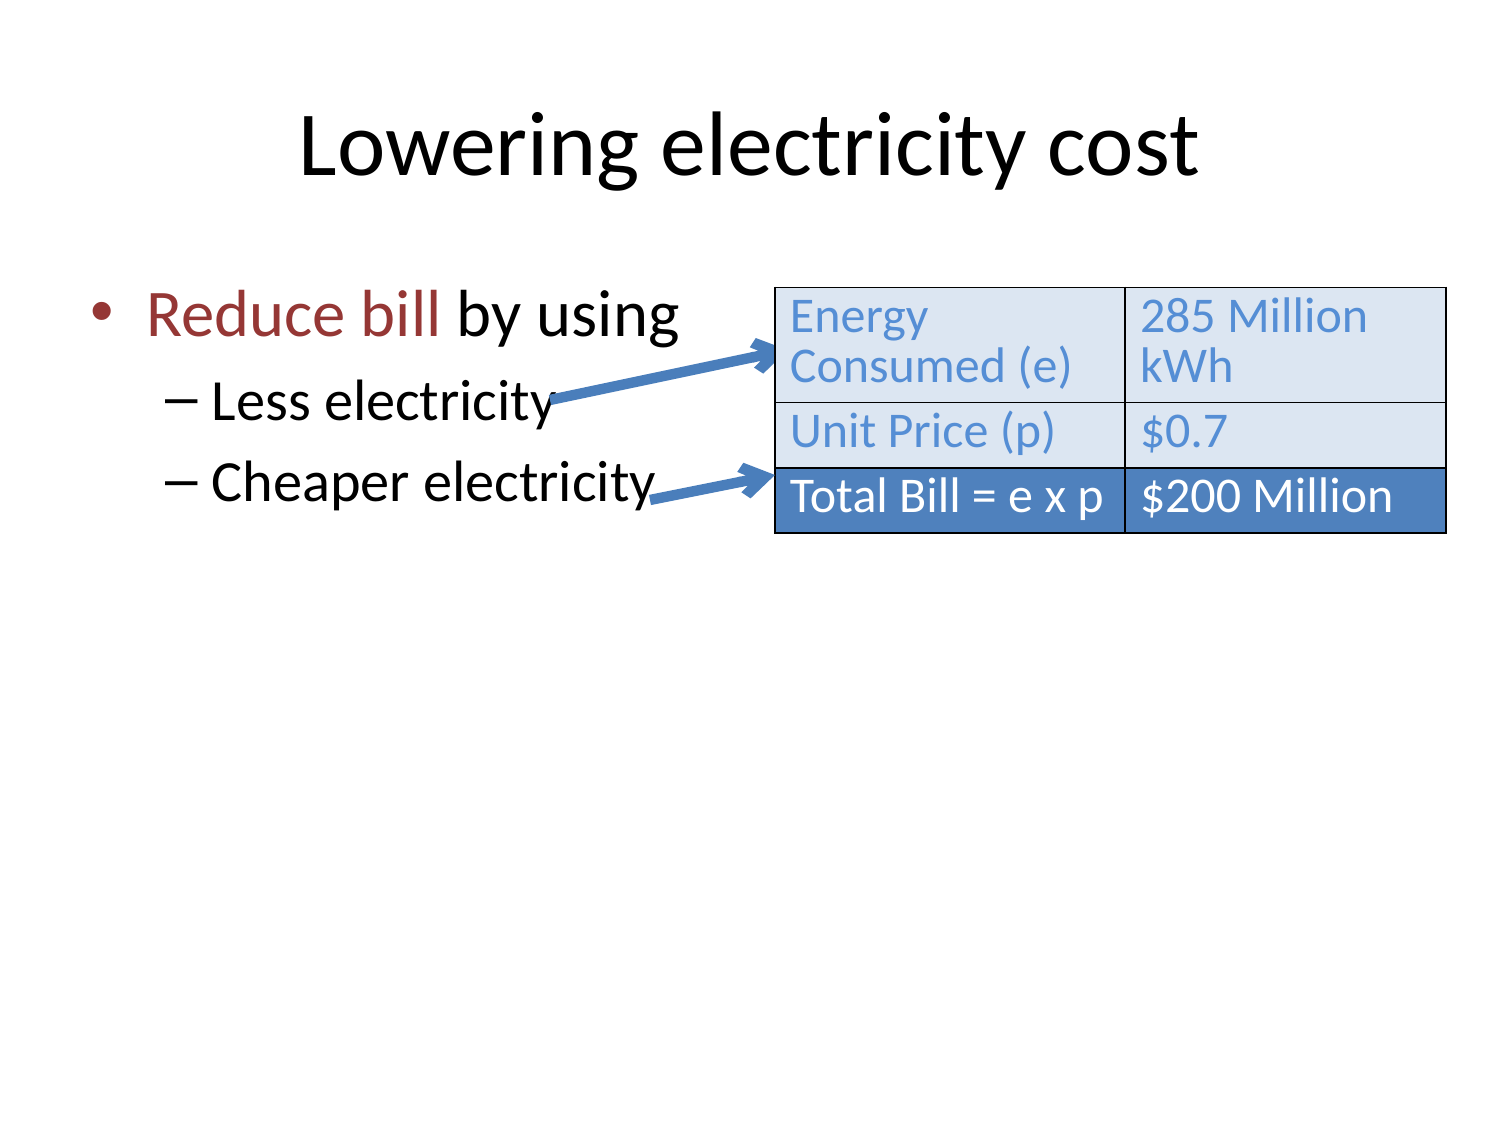

# Lowering electricity cost
Reduce bill by using
Less electricity
Cheaper electricity
| Energy Consumed (e) | 285 Million kWh |
| --- | --- |
| Unit Price (p) | $0.7 |
| Total Bill = e x p | $200 Million |